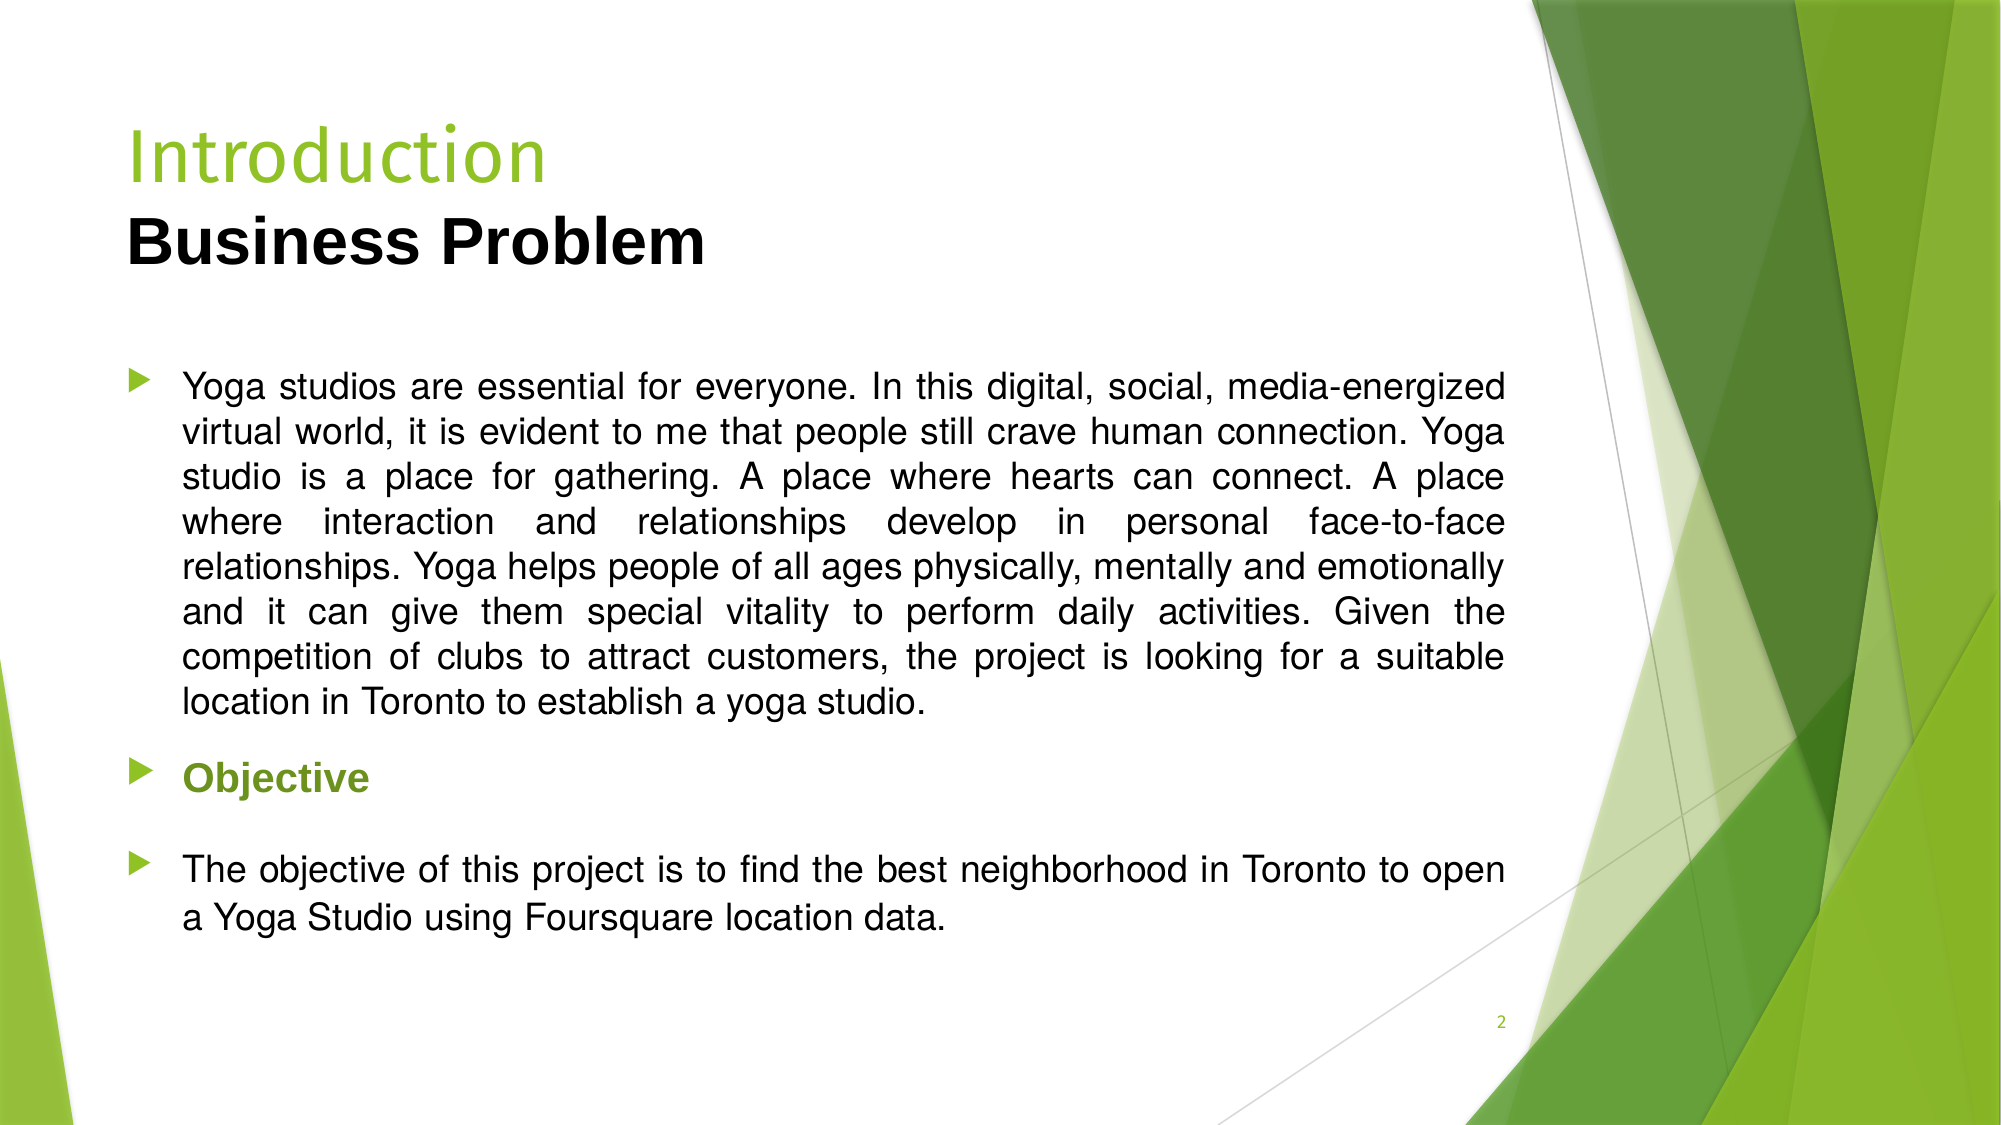

# Introduction Business Problem
Yoga studios are essential for everyone. In this digital, social, media-energized virtual world, it is evident to me that people still crave human connection. Yoga studio is a place for gathering. A place where hearts can connect. A place where interaction and relationships develop in personal face-to-face relationships. Yoga helps people of all ages physically, mentally and emotionally and it can give them special vitality to perform daily activities. Given the competition of clubs to attract customers, the project is looking for a suitable location in Toronto to establish a yoga studio.
Objective
The objective of this project is to find the best neighborhood in Toronto to open a Yoga Studio using Foursquare location data.

2